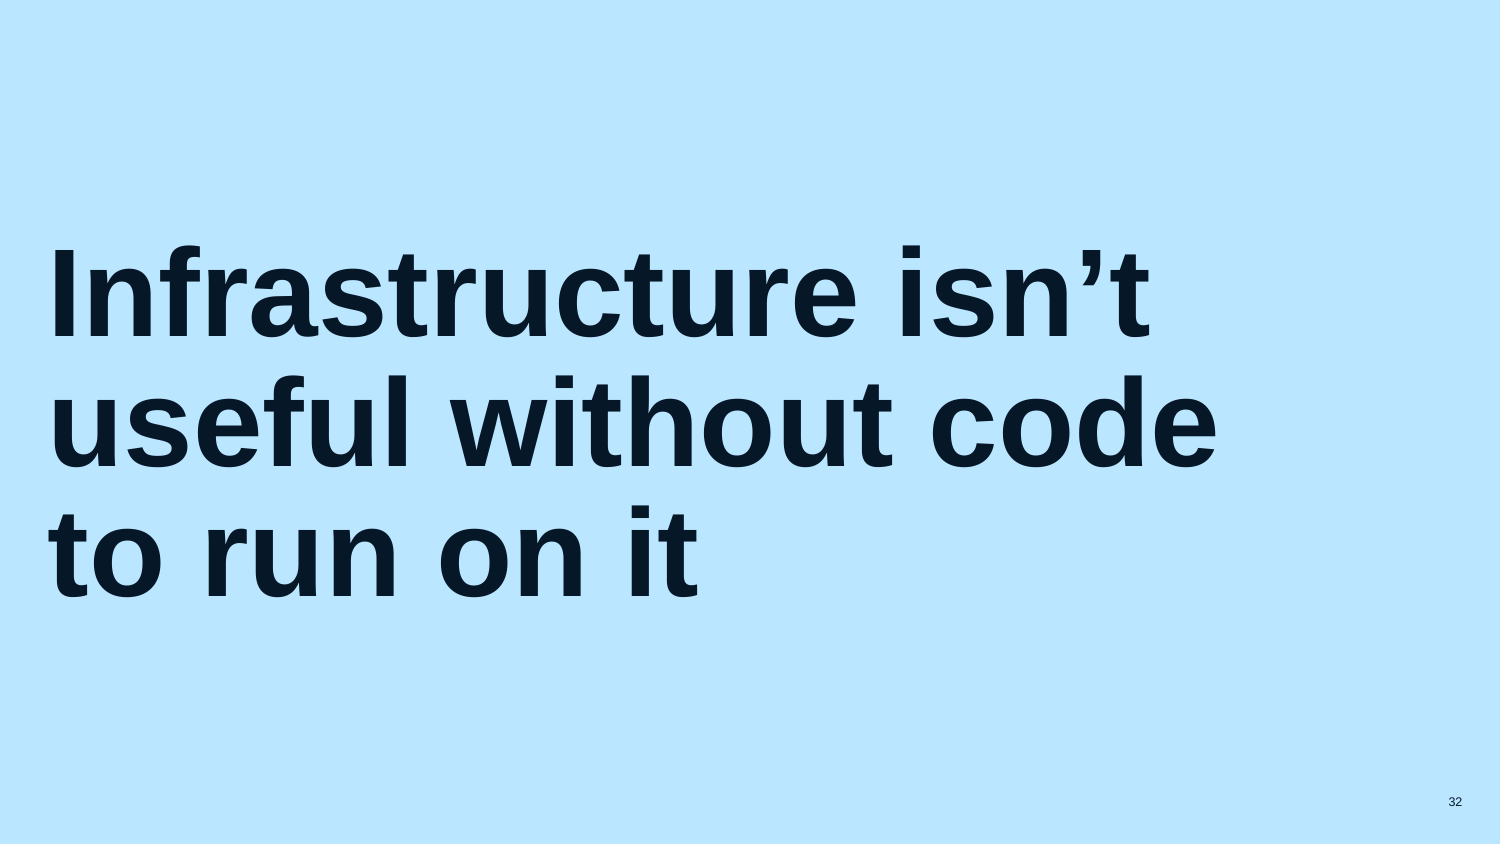

Infrastructure isn’t useful without code to run on it
32